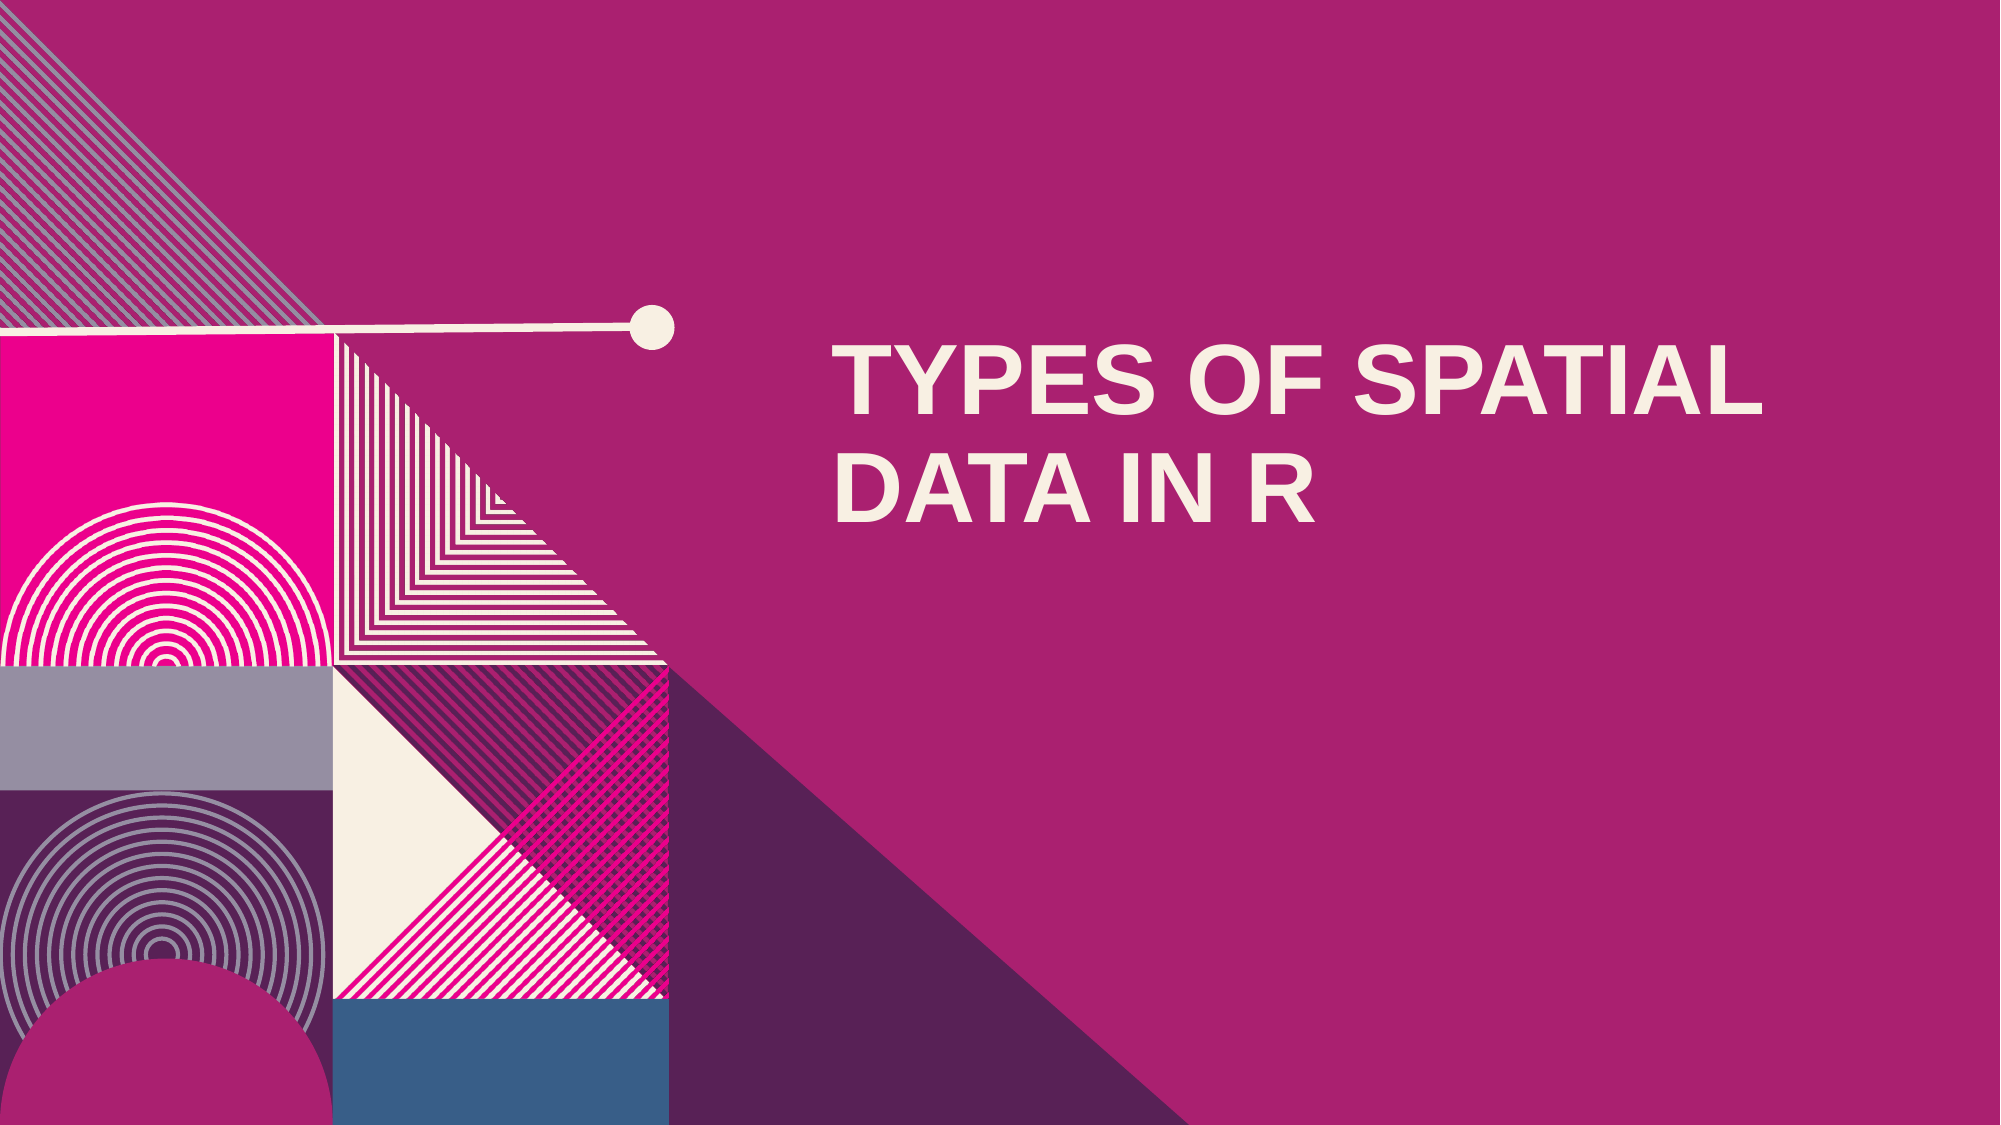

# TYPES OF SPATIAL DATA in R